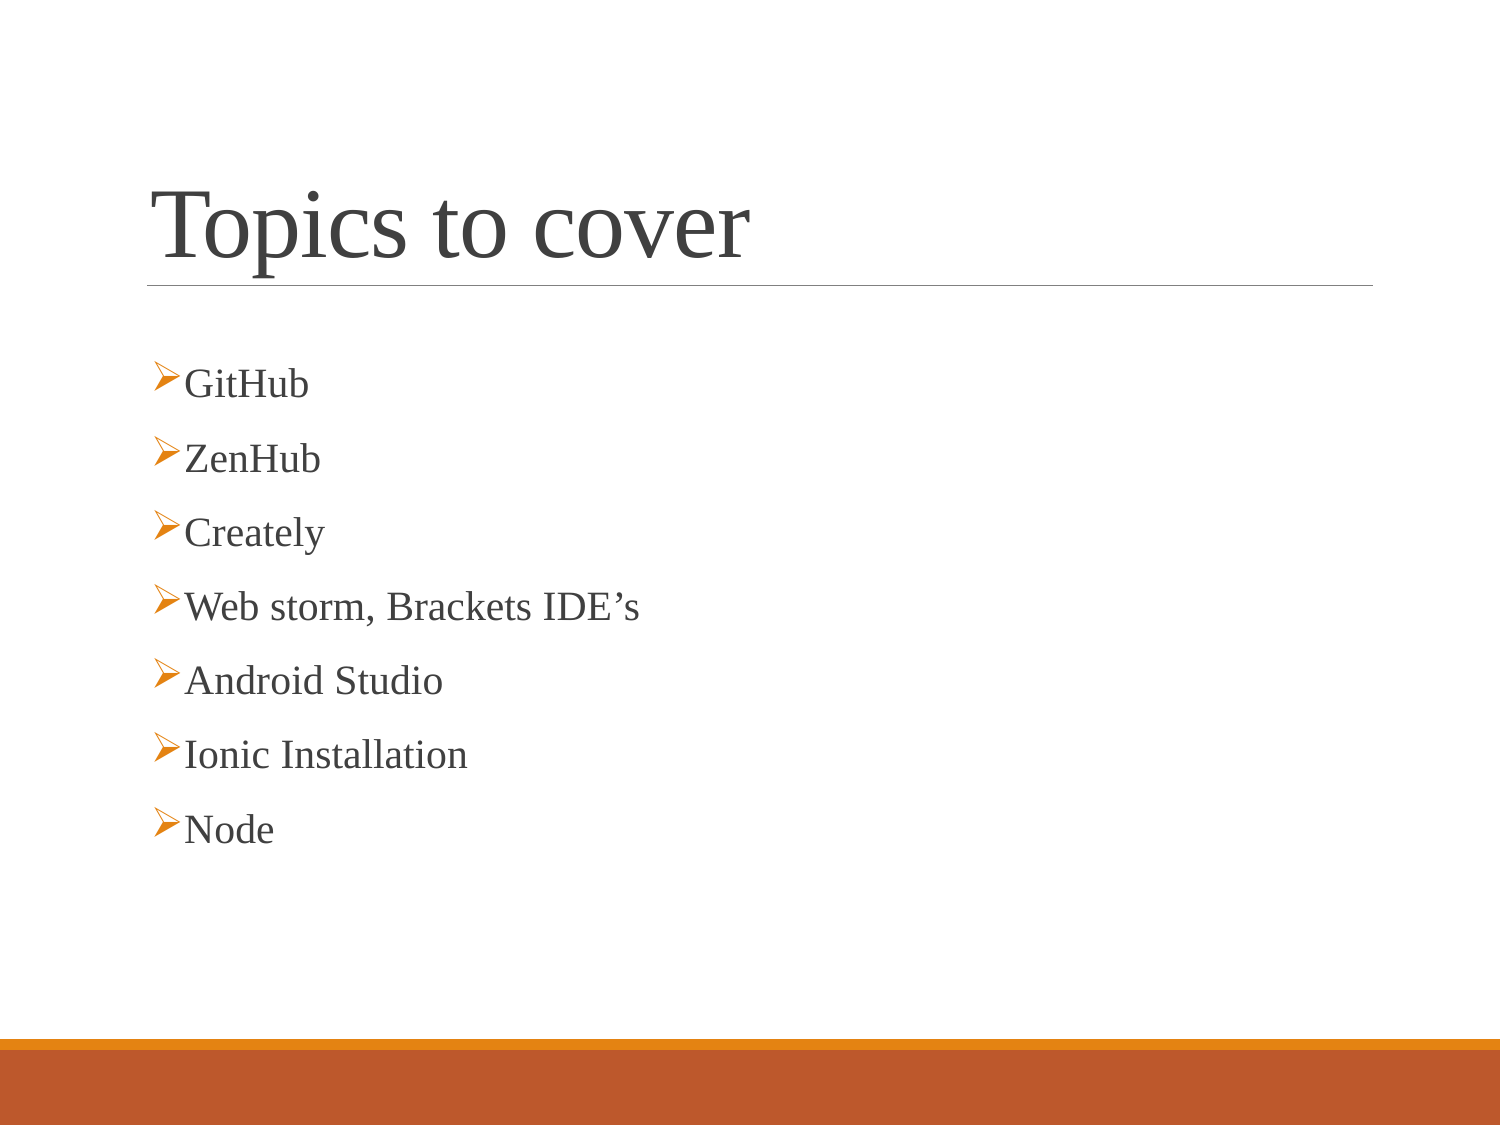

# Topics to cover

GitHub
ZenHub
Creately
Web storm, Brackets IDE’s
Android Studio
Ionic Installation
Node